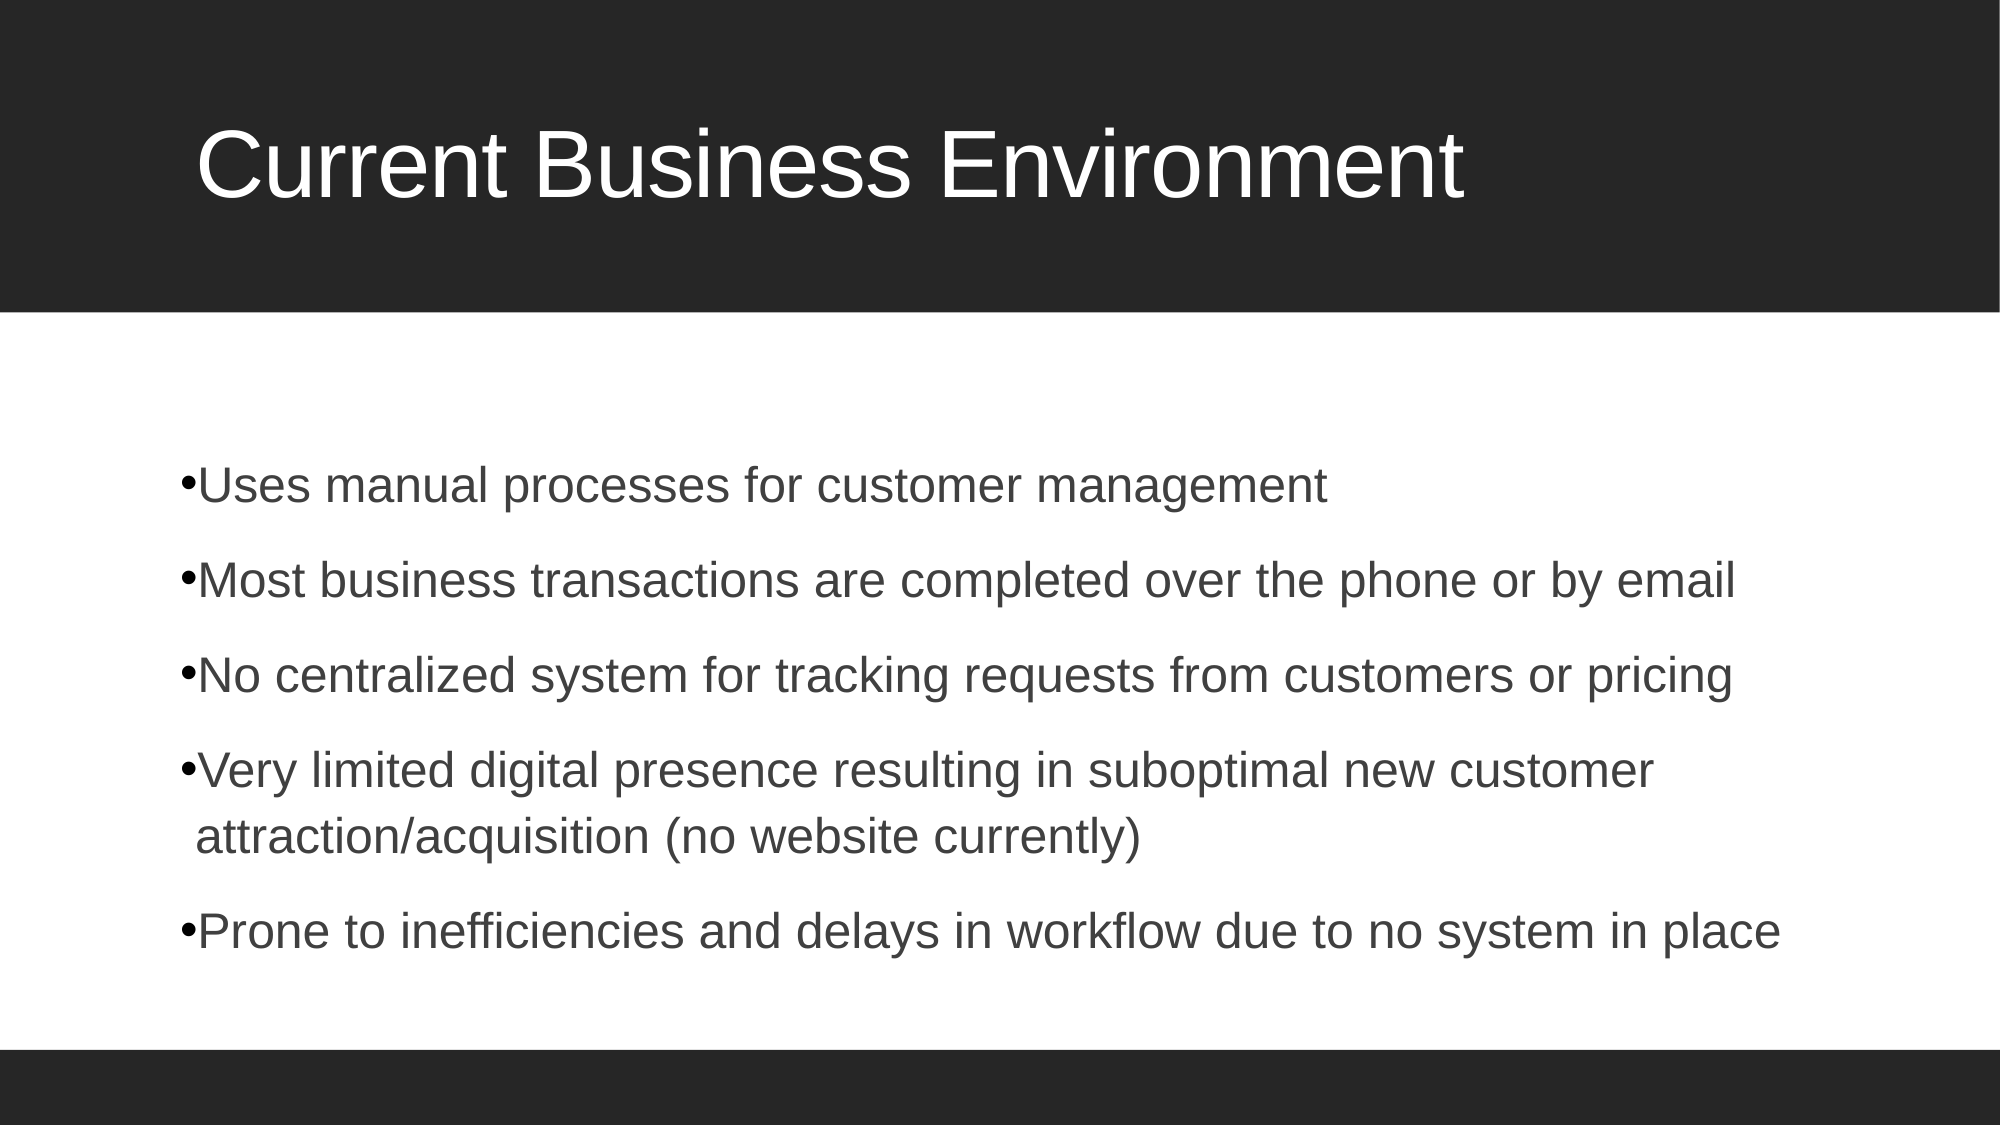

# Current Business Environment
Uses manual processes for customer management
Most business transactions are completed over the phone or by email
No centralized system for tracking requests from customers or pricing
Very limited digital presence resulting in suboptimal new customer attraction/acquisition (no website currently)
Prone to inefficiencies and delays in workflow due to no system in place